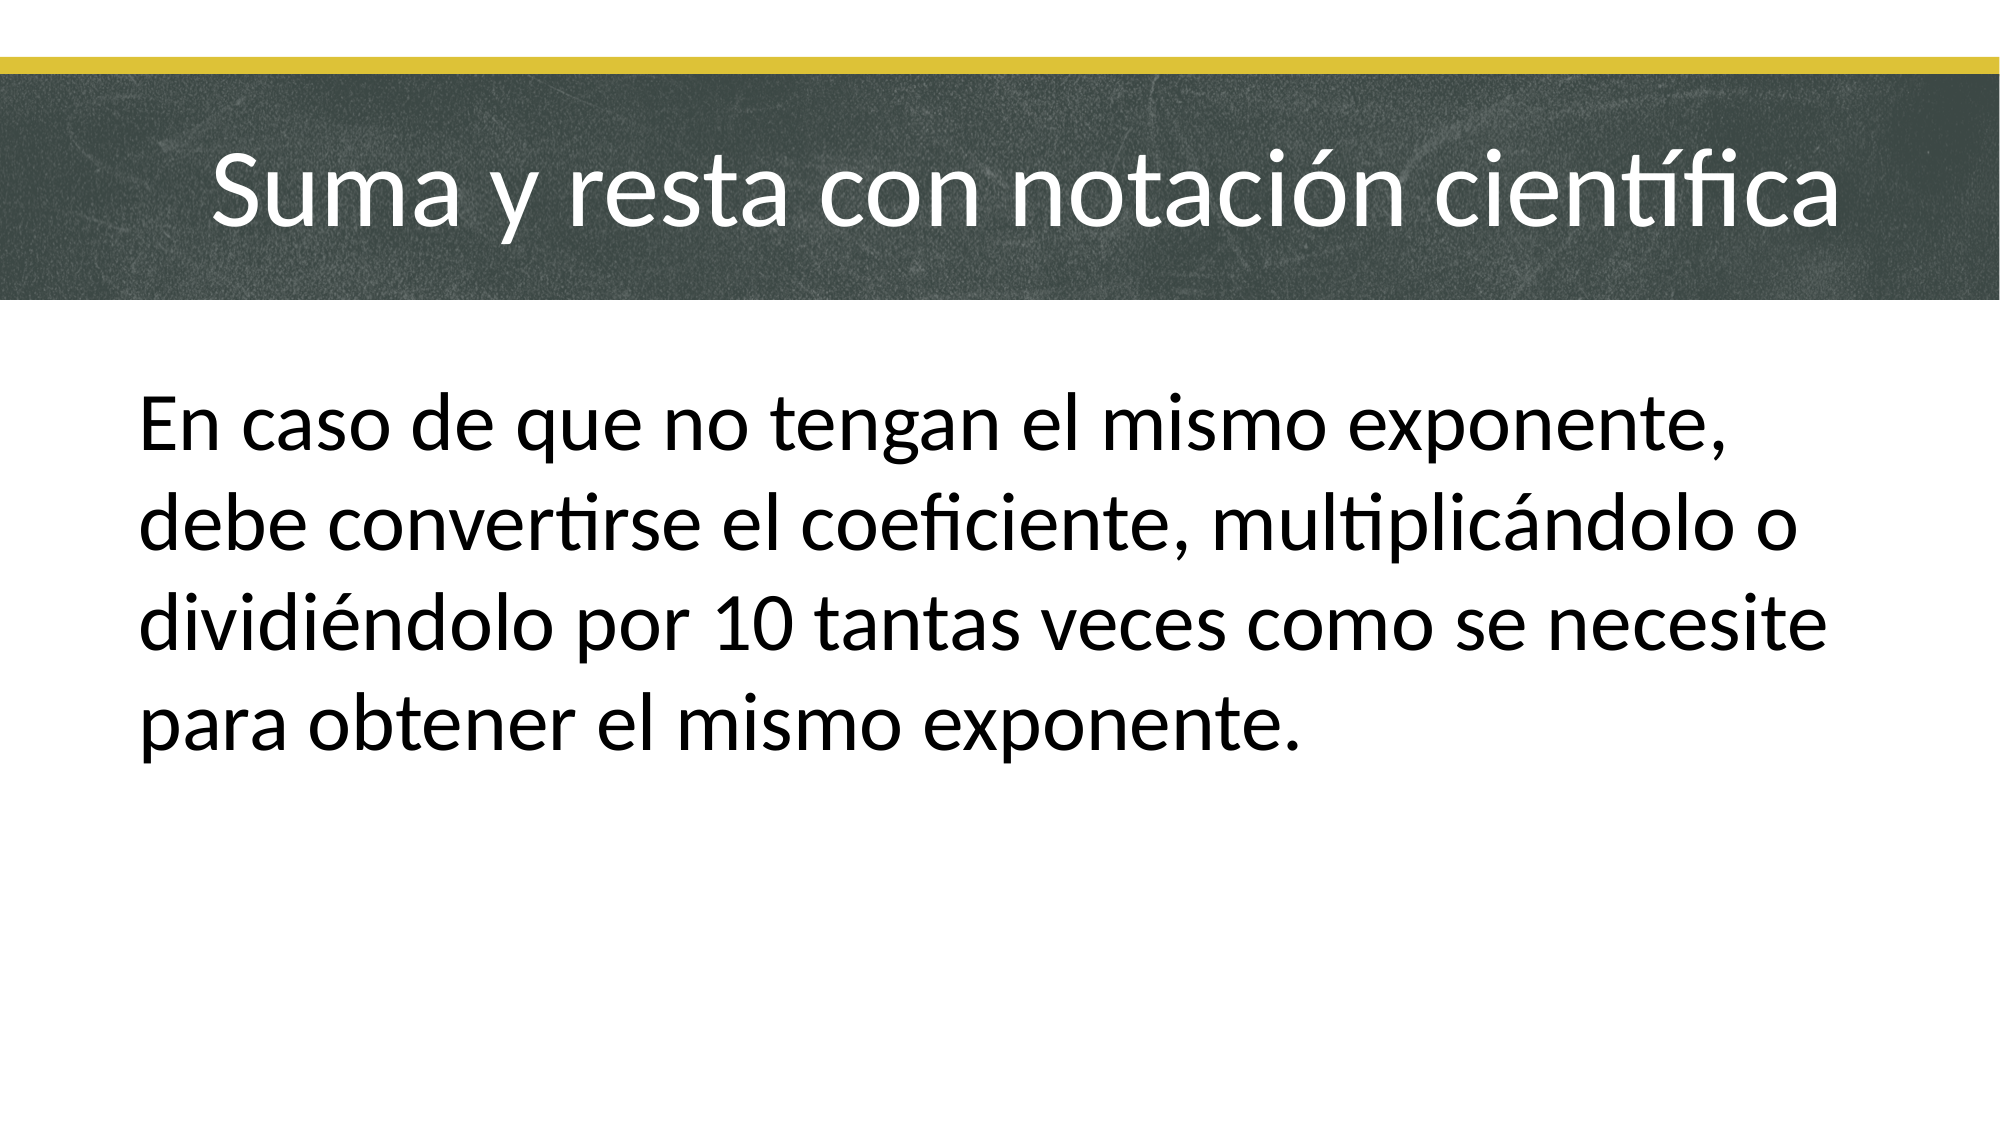

Suma y resta con notación científica
En caso de que no tengan el mismo exponente, debe convertirse el coeficiente, multiplicándolo o dividiéndolo por 10 tantas veces como se necesite para obtener el mismo exponente.